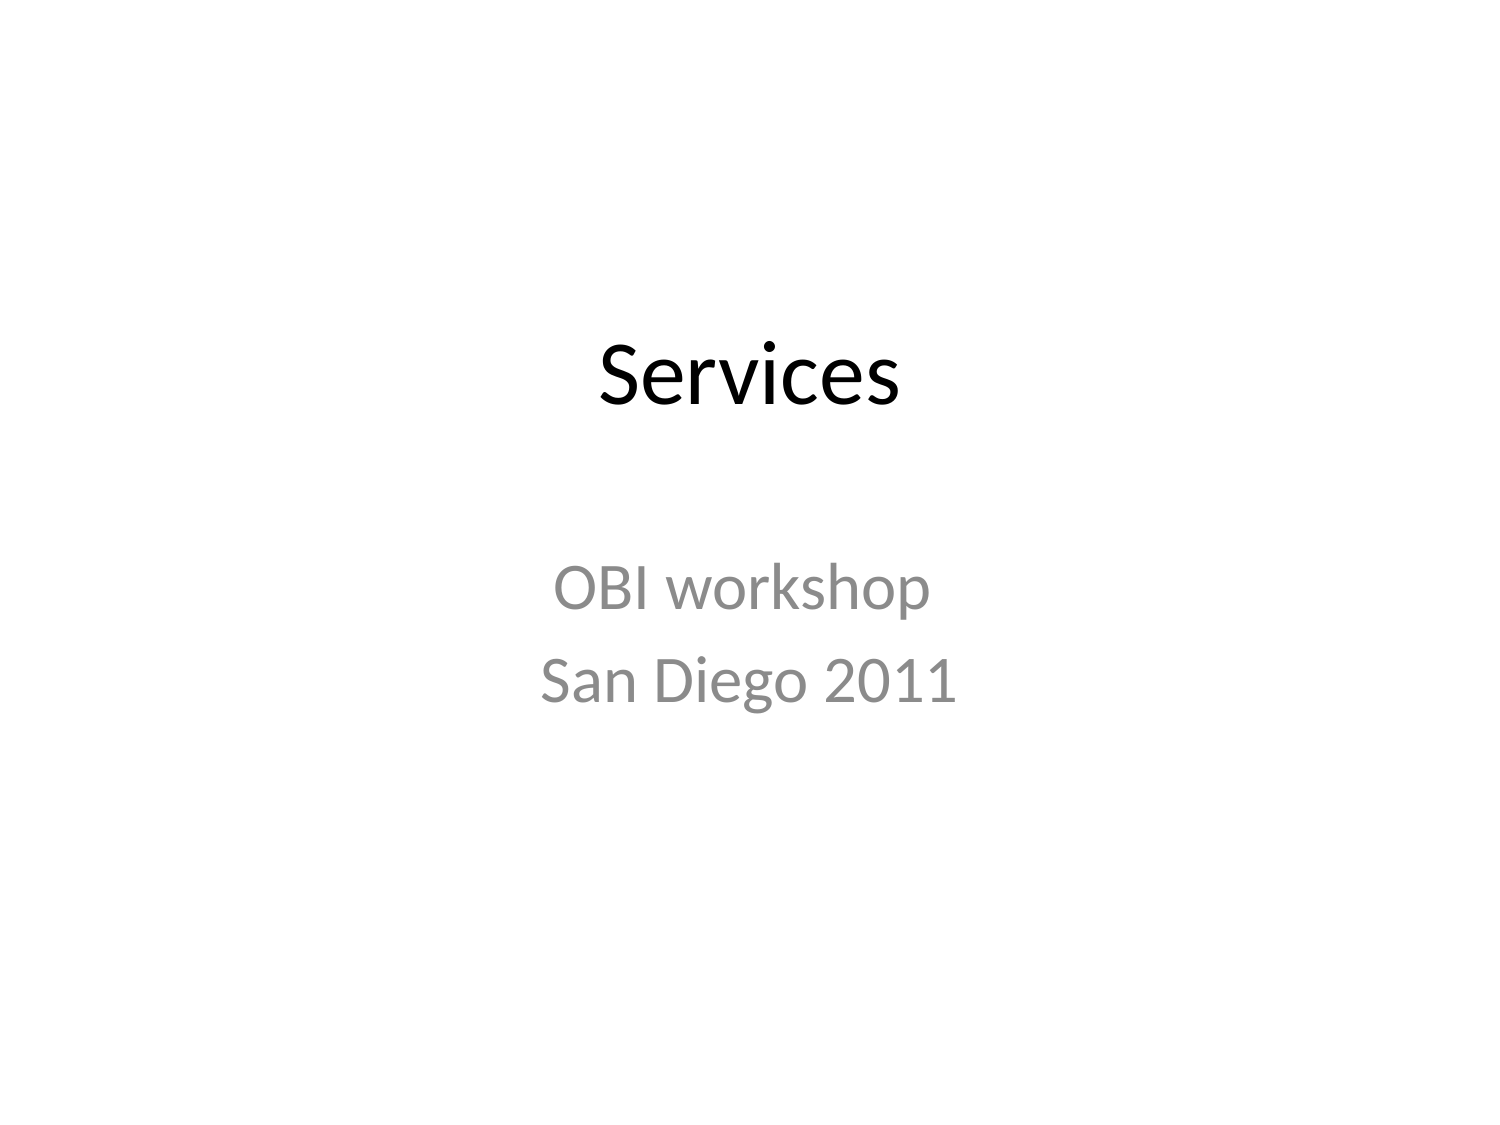

# Services
OBI workshop
San Diego 2011